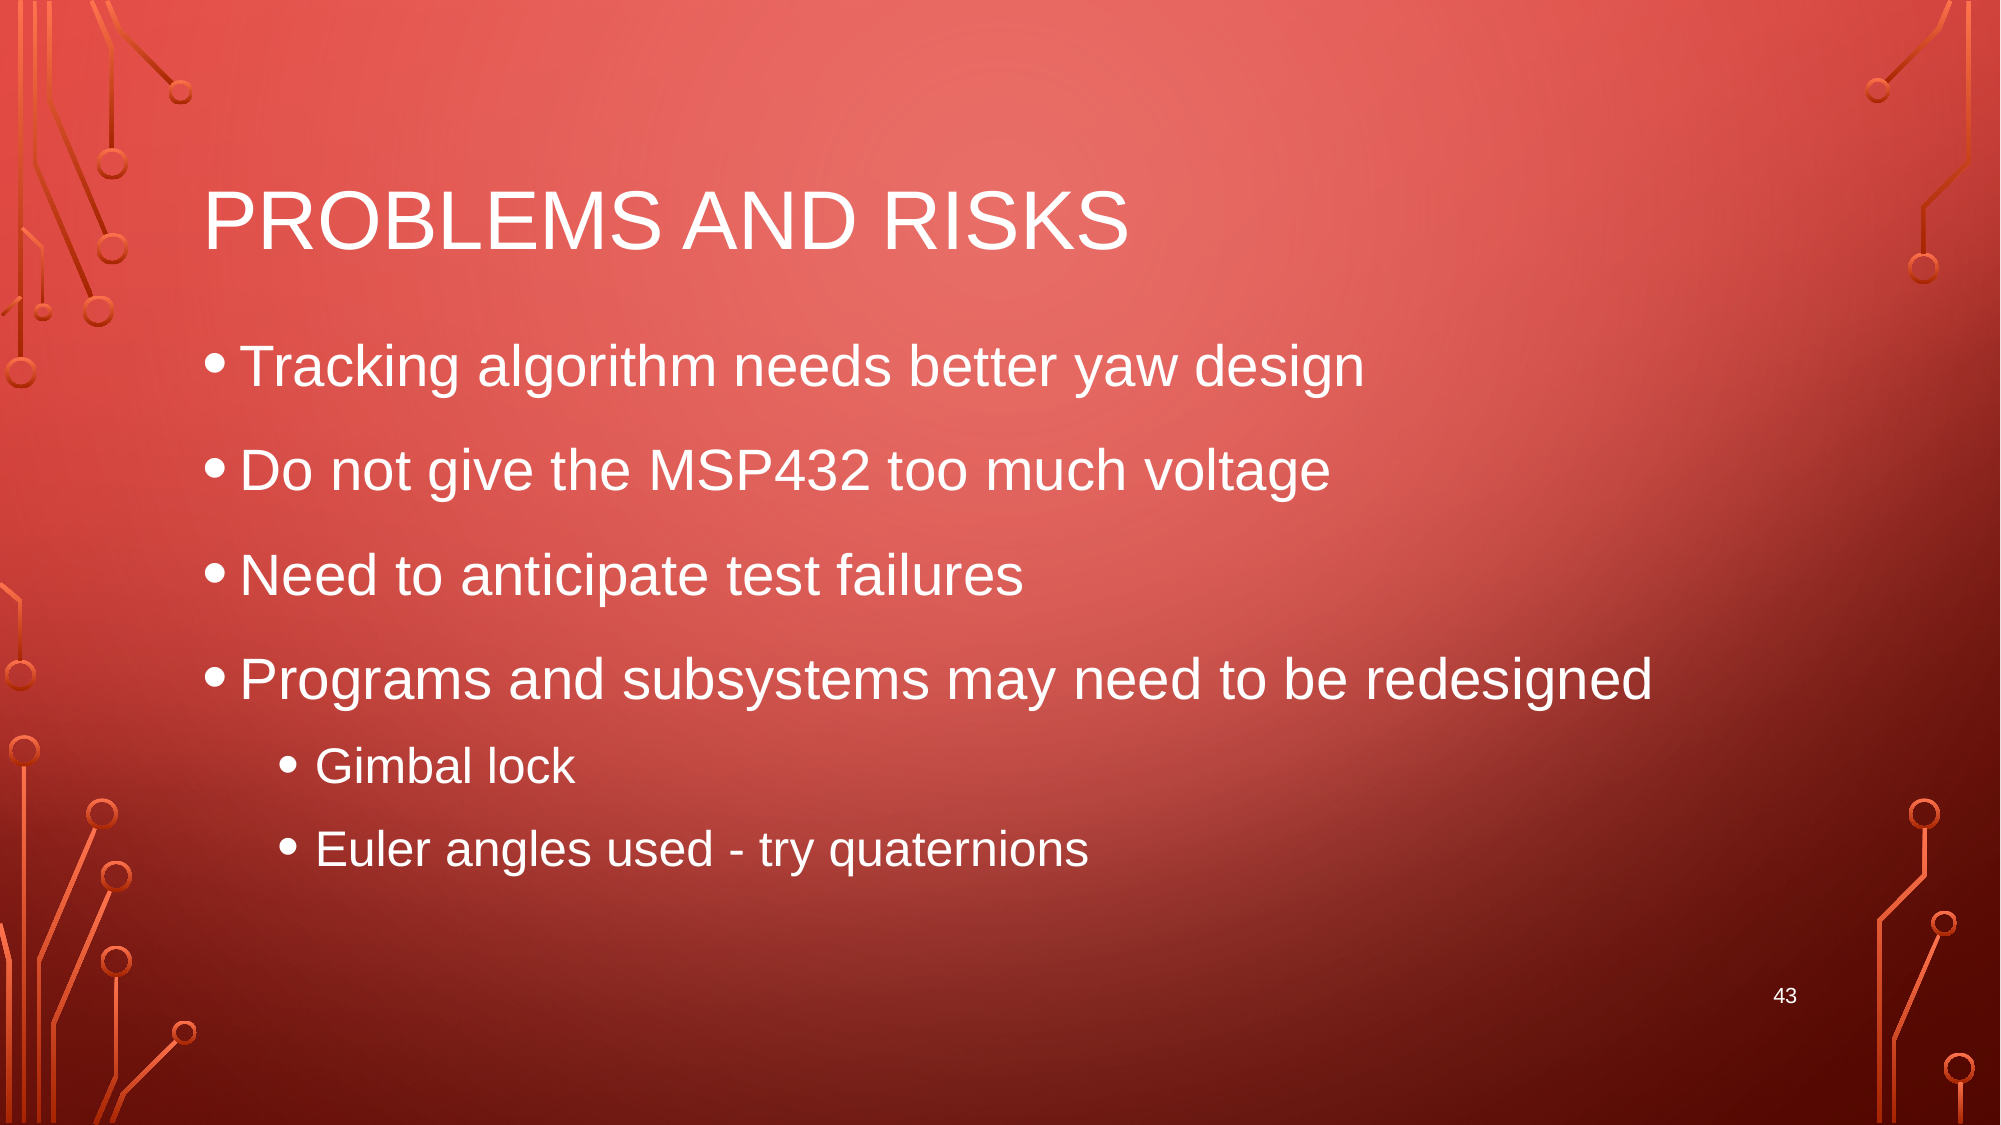

# Problems and risks
Tracking algorithm needs better yaw design
Do not give the MSP432 too much voltage
Need to anticipate test failures
Programs and subsystems may need to be redesigned
Gimbal lock
Euler angles used - try quaternions
43